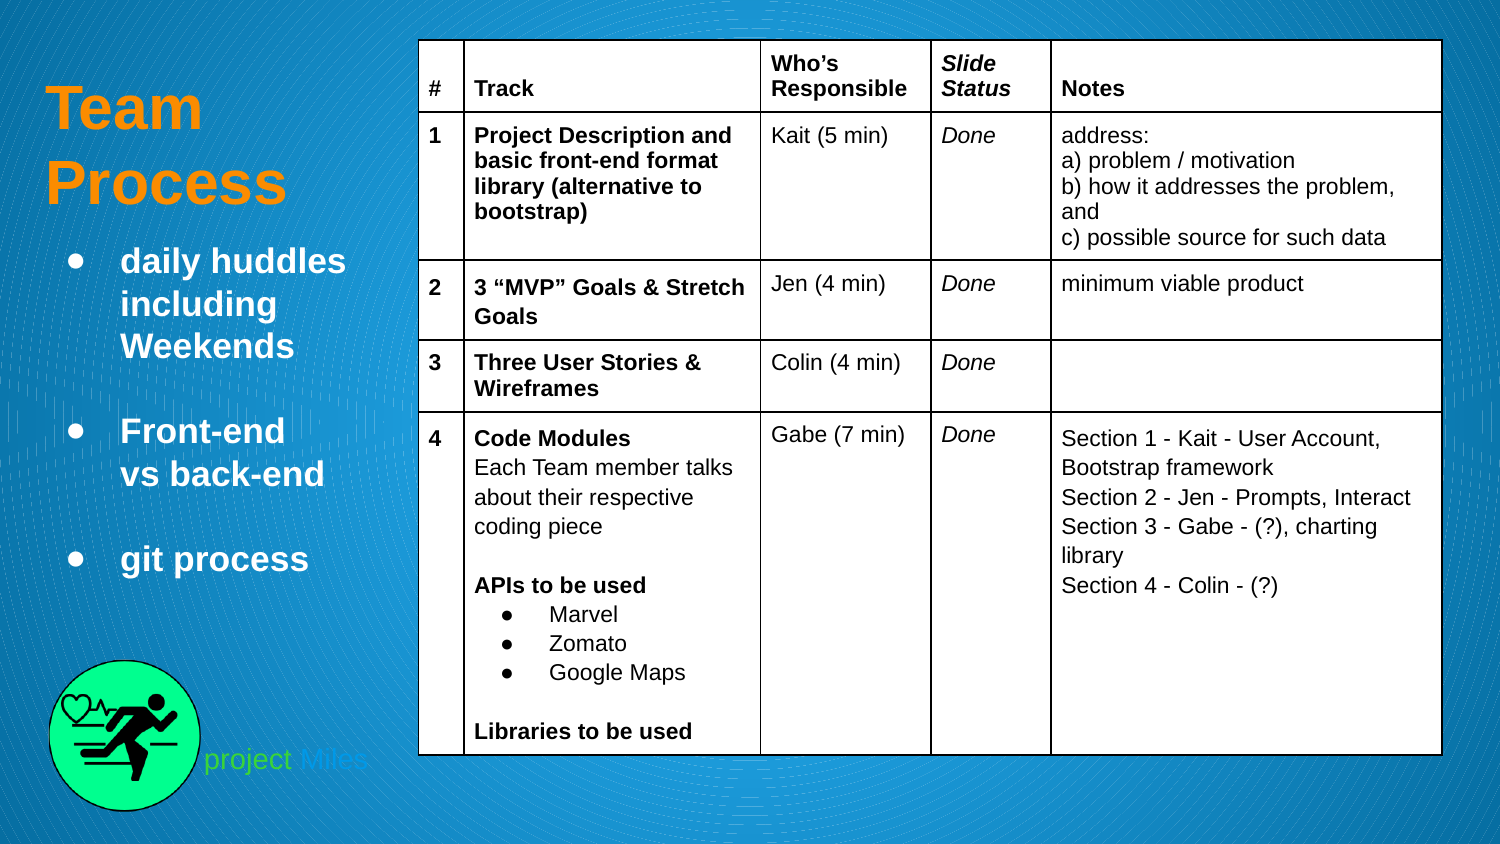

| # | Track | Who’s Responsible | Slide Status | Notes |
| --- | --- | --- | --- | --- |
| 1 | Project Description and basic front-end format library (alternative to bootstrap) | Kait (5 min) | Done | address: a) problem / motivation b) how it addresses the problem, and c) possible source for such data |
| 2 | 3 “MVP” Goals & Stretch Goals | Jen (4 min) | Done | minimum viable product |
| 3 | Three User Stories & Wireframes | Colin (4 min) | Done |  |
| 4 | Code Modules Each Team member talks about their respective coding piece APIs to be used Marvel Zomato Google Maps Libraries to be used | Gabe (7 min) | Done | Section 1 - Kait - User Account, Bootstrap framework Section 2 - Jen - Prompts, Interact Section 3 - Gabe - (?), charting library Section 4 - Colin - (?) |
Team
Process
daily huddles
including
Weekends
Front-end
vs back-end
git process